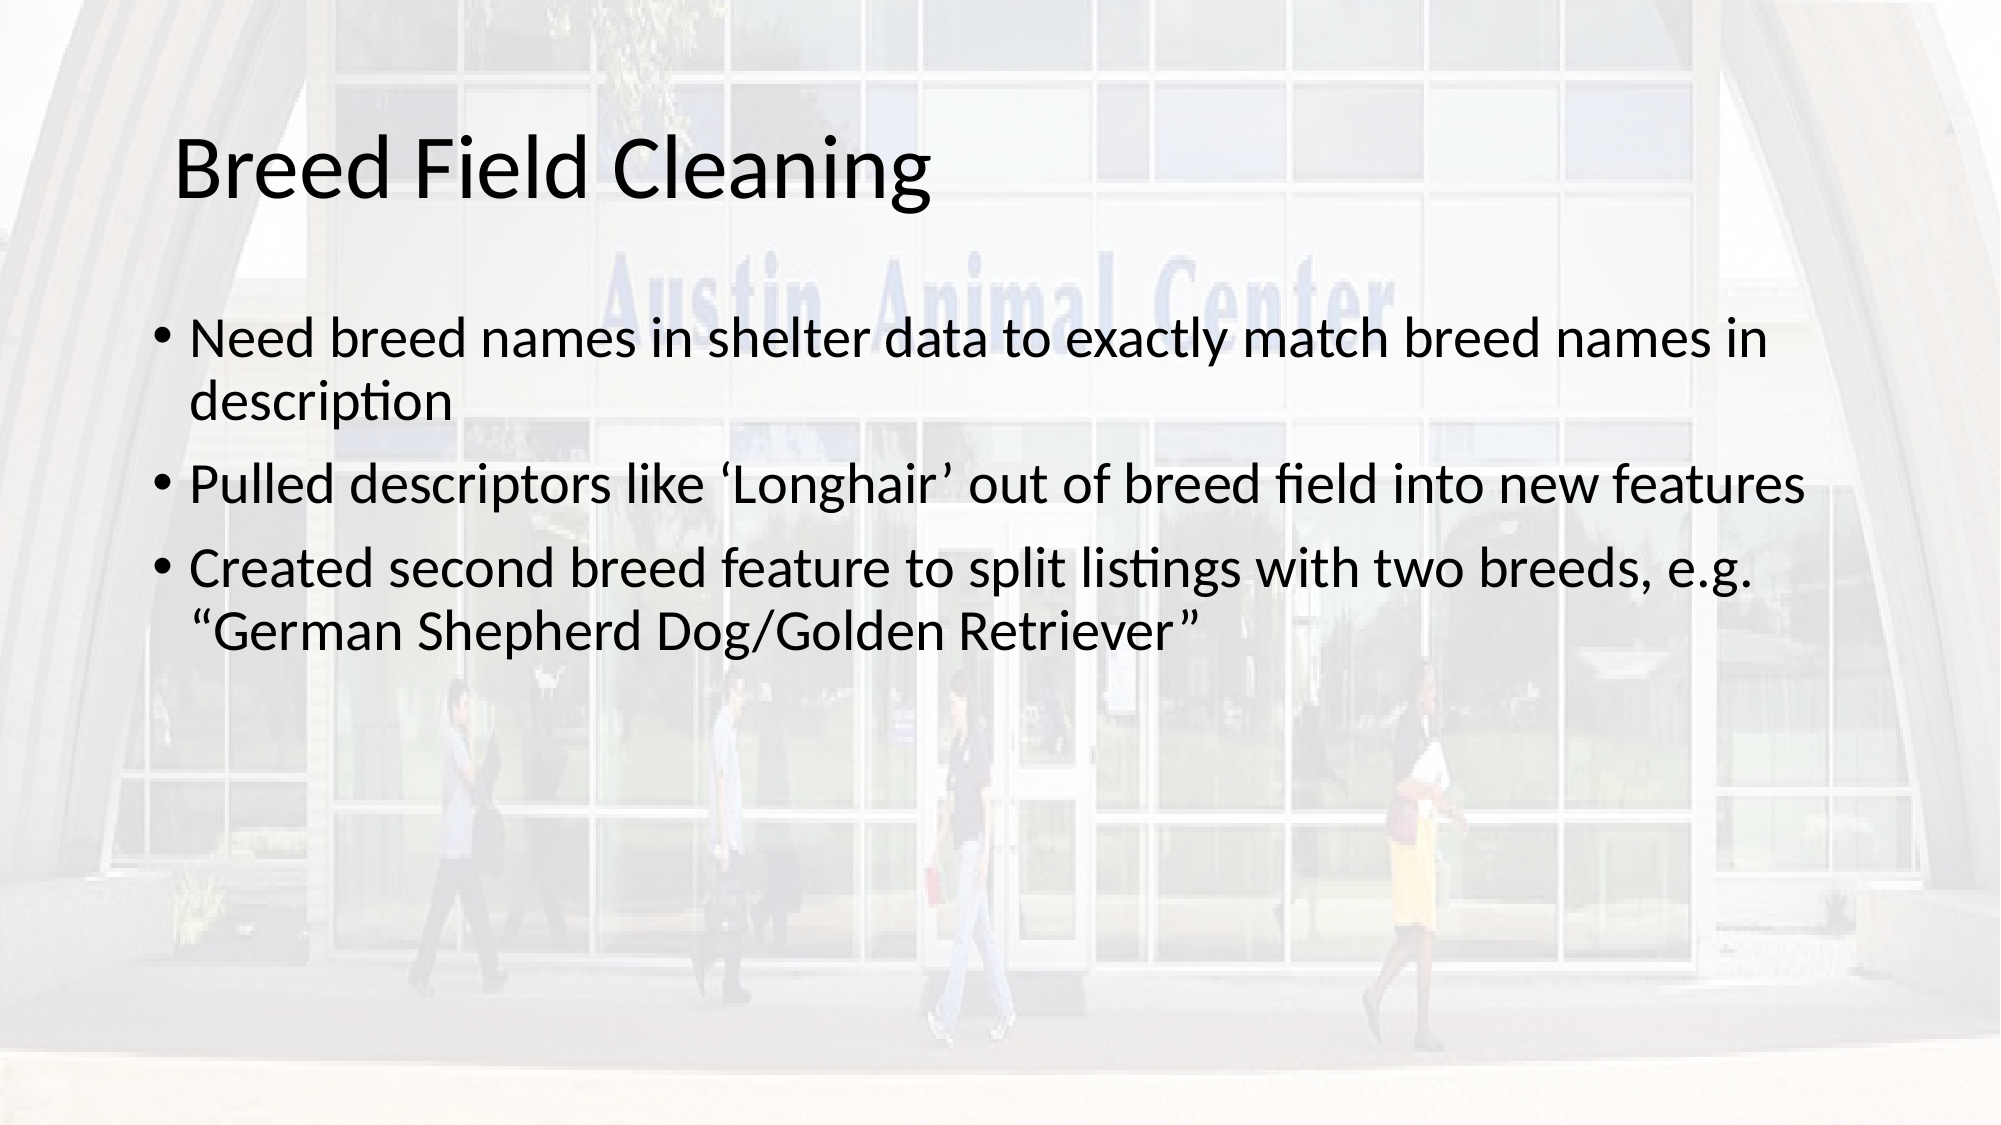

# Breed Field Cleaning
Need breed names in shelter data to exactly match breed names in description
Pulled descriptors like ‘Longhair’ out of breed field into new features
Created second breed feature to split listings with two breeds, e.g. “German Shepherd Dog/Golden Retriever”